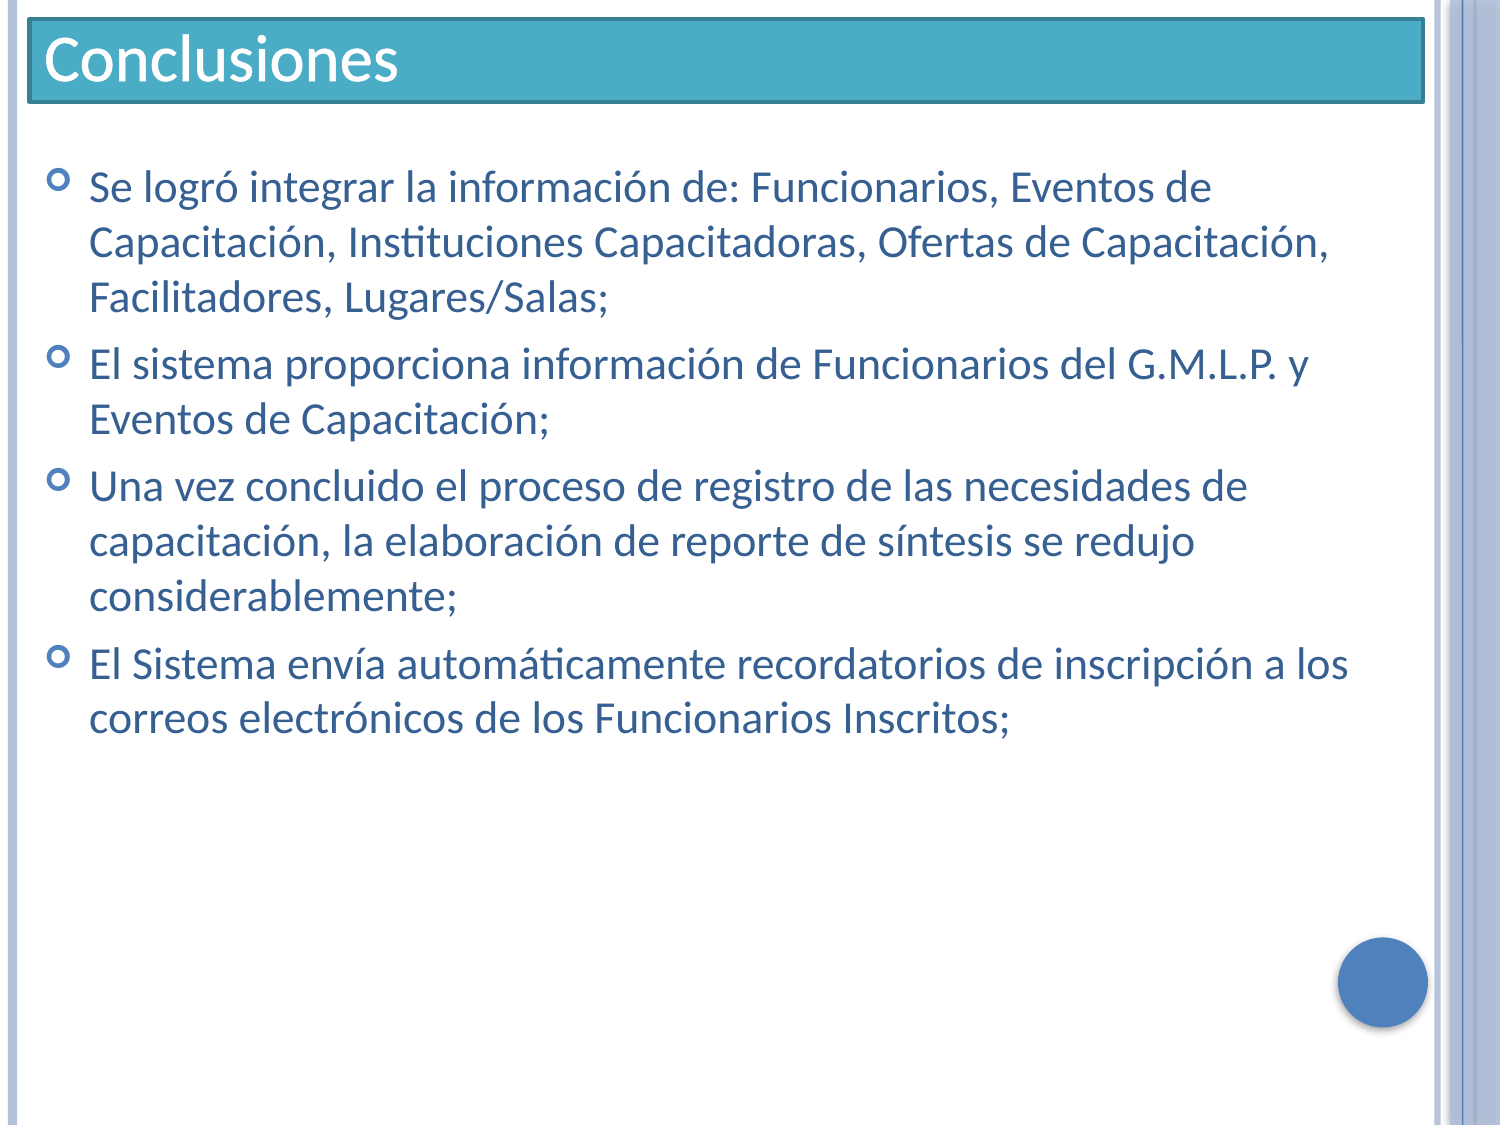

Conclusiones
Se logró integrar la información de: Funcionarios, Eventos de Capacitación, Instituciones Capacitadoras, Ofertas de Capacitación, Facilitadores, Lugares/Salas;
El sistema proporciona información de Funcionarios del G.M.L.P. y Eventos de Capacitación;
Una vez concluido el proceso de registro de las necesidades de capacitación, la elaboración de reporte de síntesis se redujo considerablemente;
El Sistema envía automáticamente recordatorios de inscripción a los correos electrónicos de los Funcionarios Inscritos;